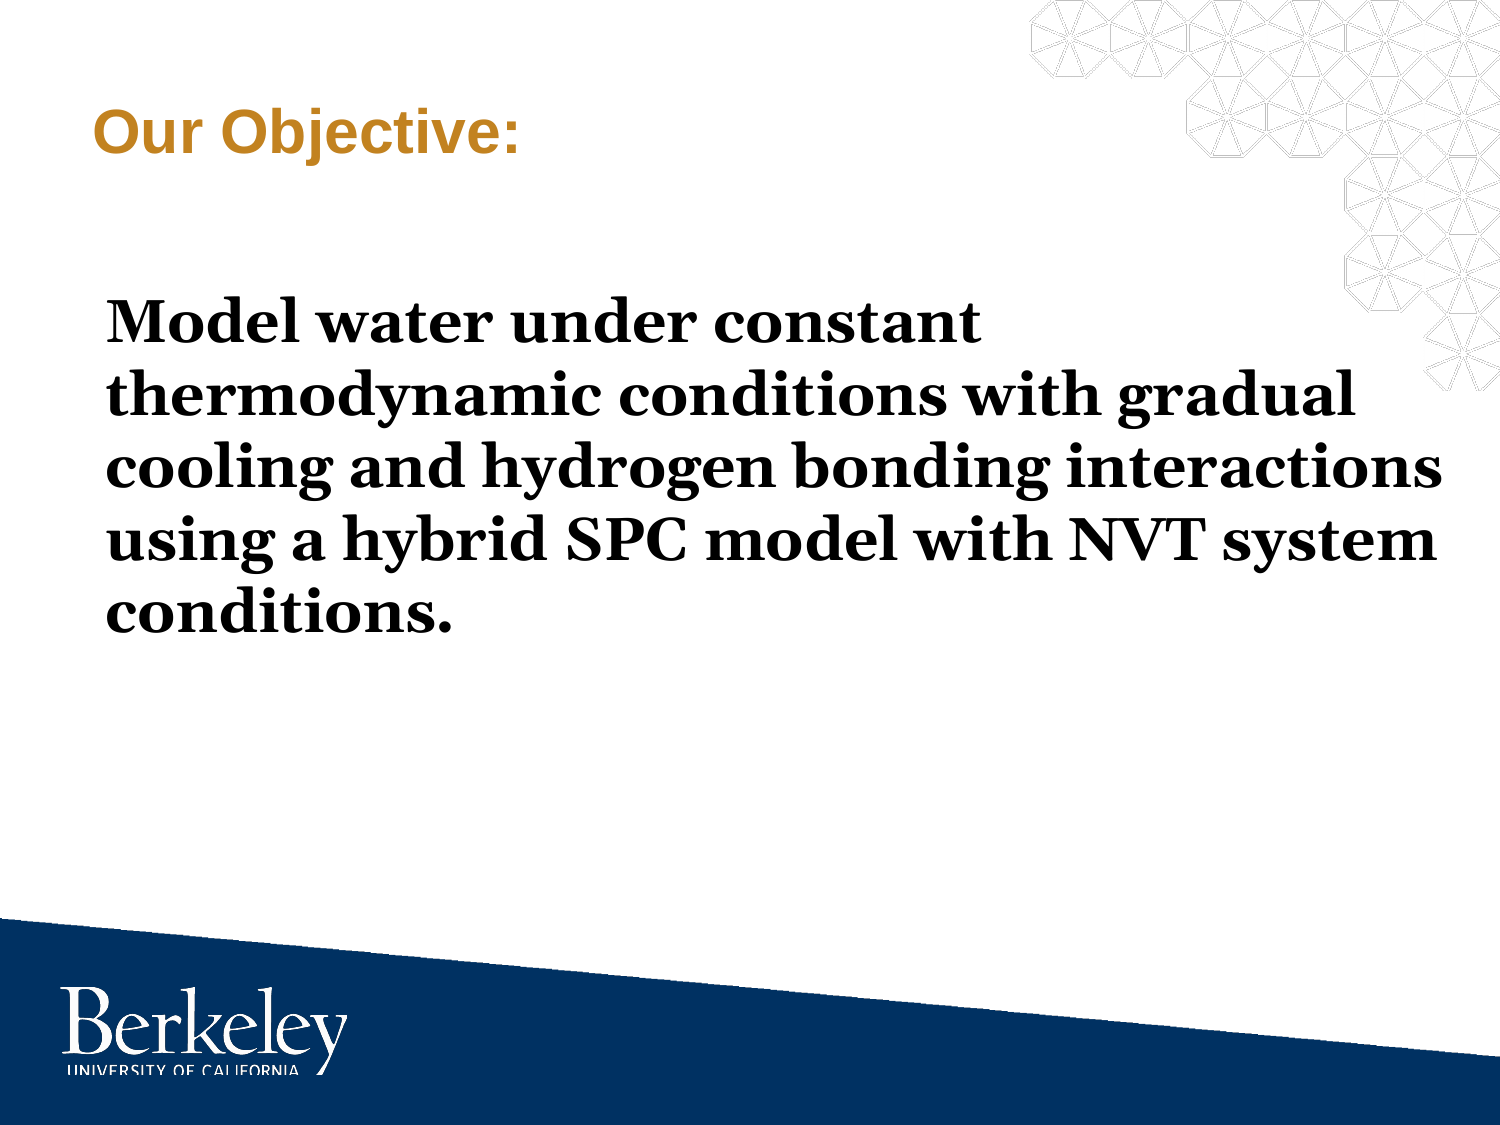

Our Objective:
# Model water under constant thermodynamic conditions with gradual cooling and hydrogen bonding interactions using a hybrid SPC model with NVT system conditions.